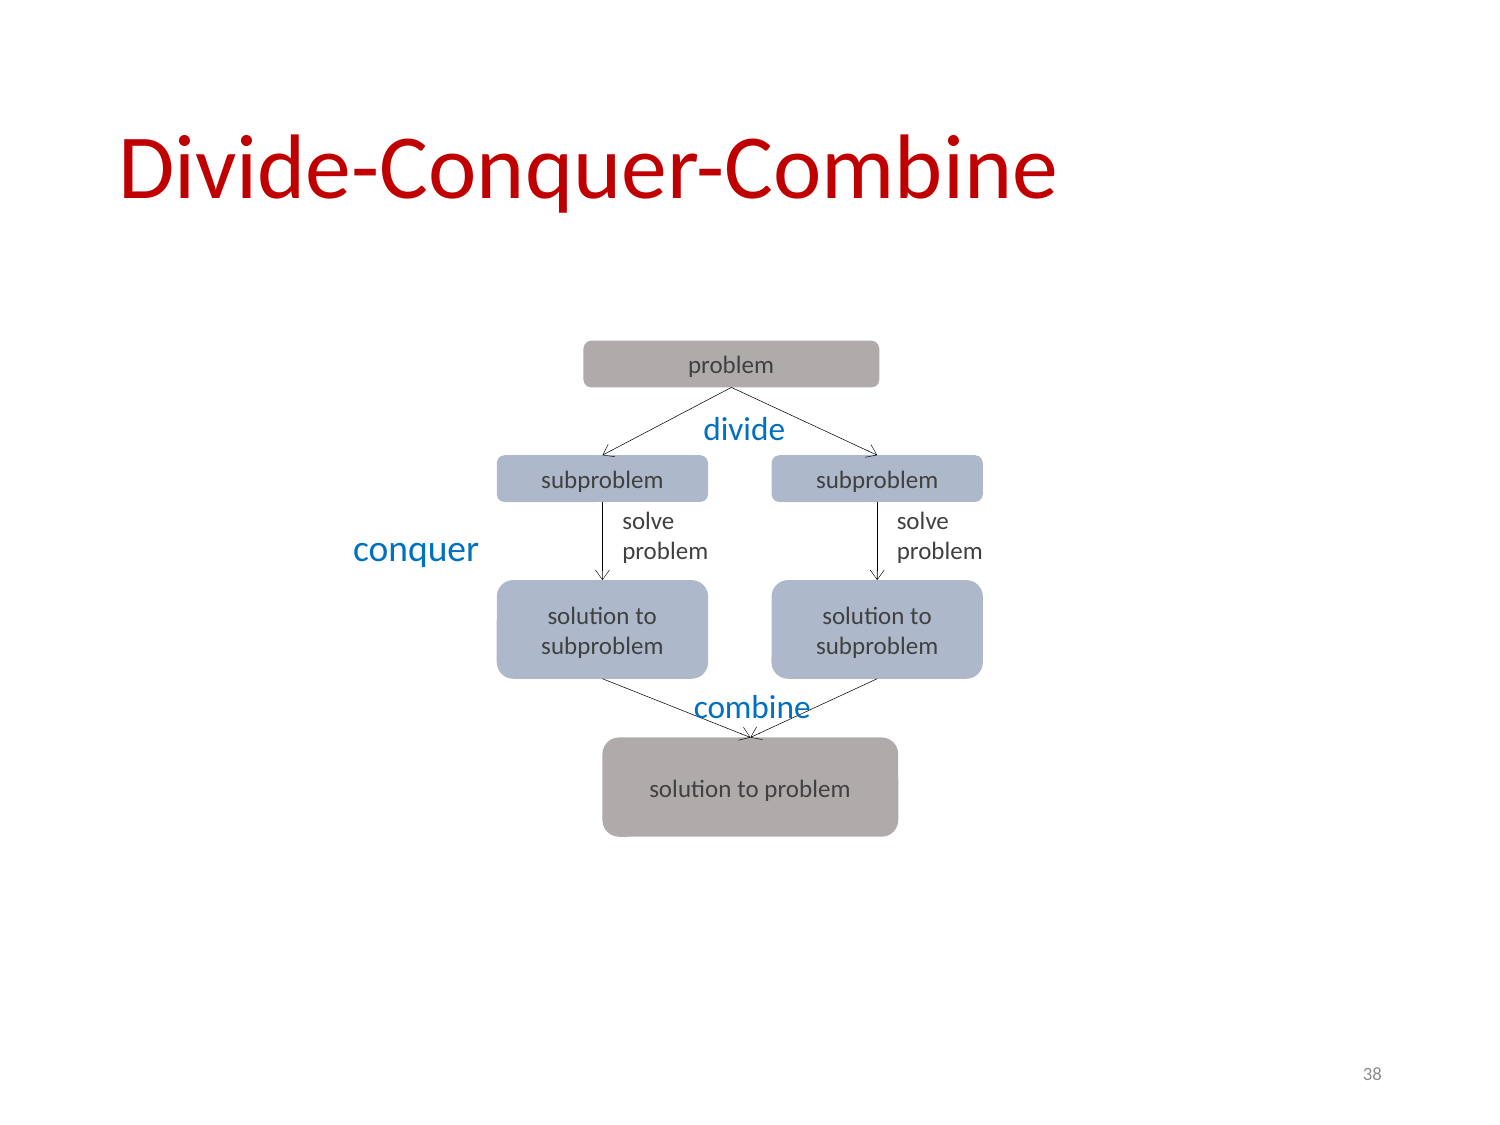

# Divide-Conquer-Combine
problem
subproblem
solve
problem
solution to
subproblem
subproblem
solve
problem
solution to
subproblem
solution to problem
divide
conquer
combine
38